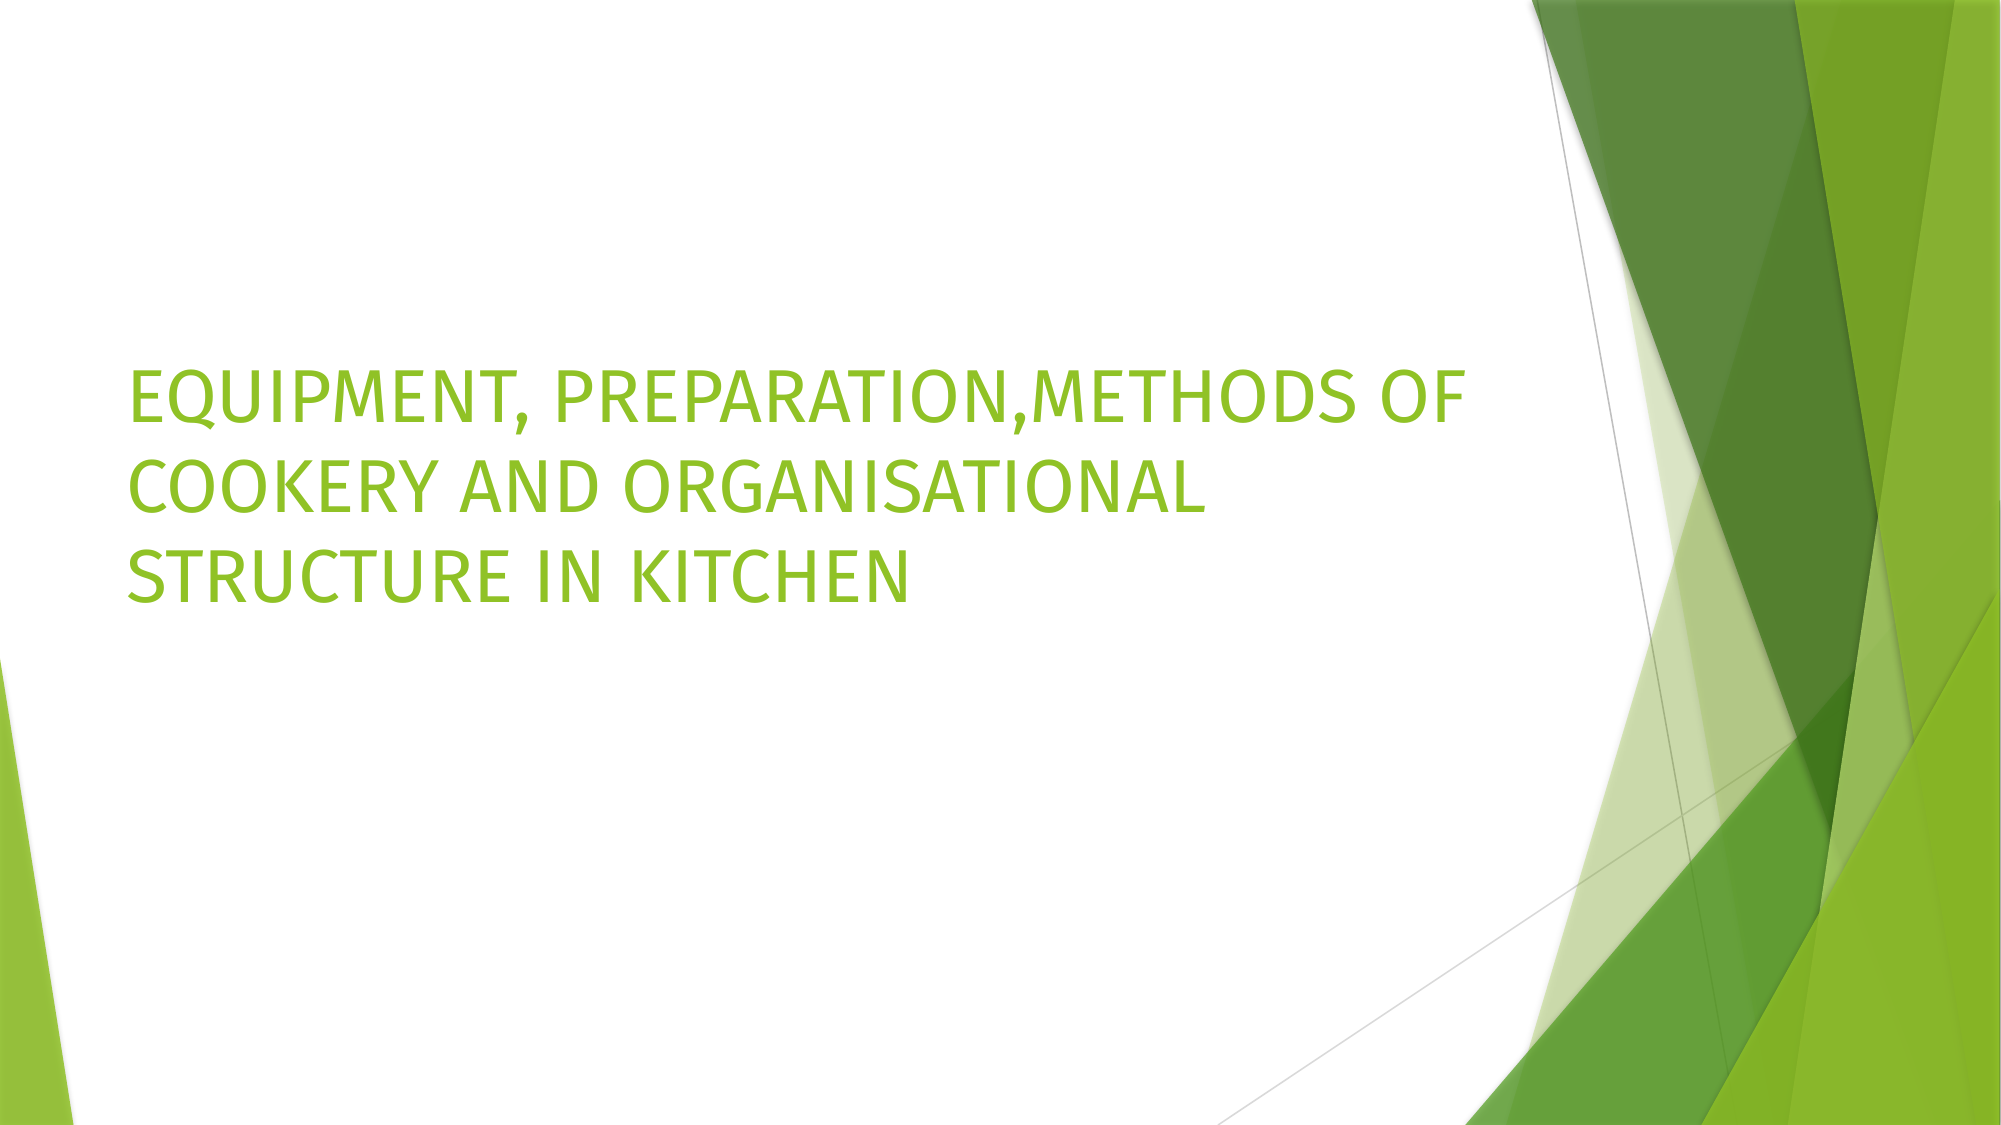

# EQUIPMENT, PREPARATION,METHODS OF COOKERY AND ORGANISATIONAL STRUCTURE IN KITCHEN